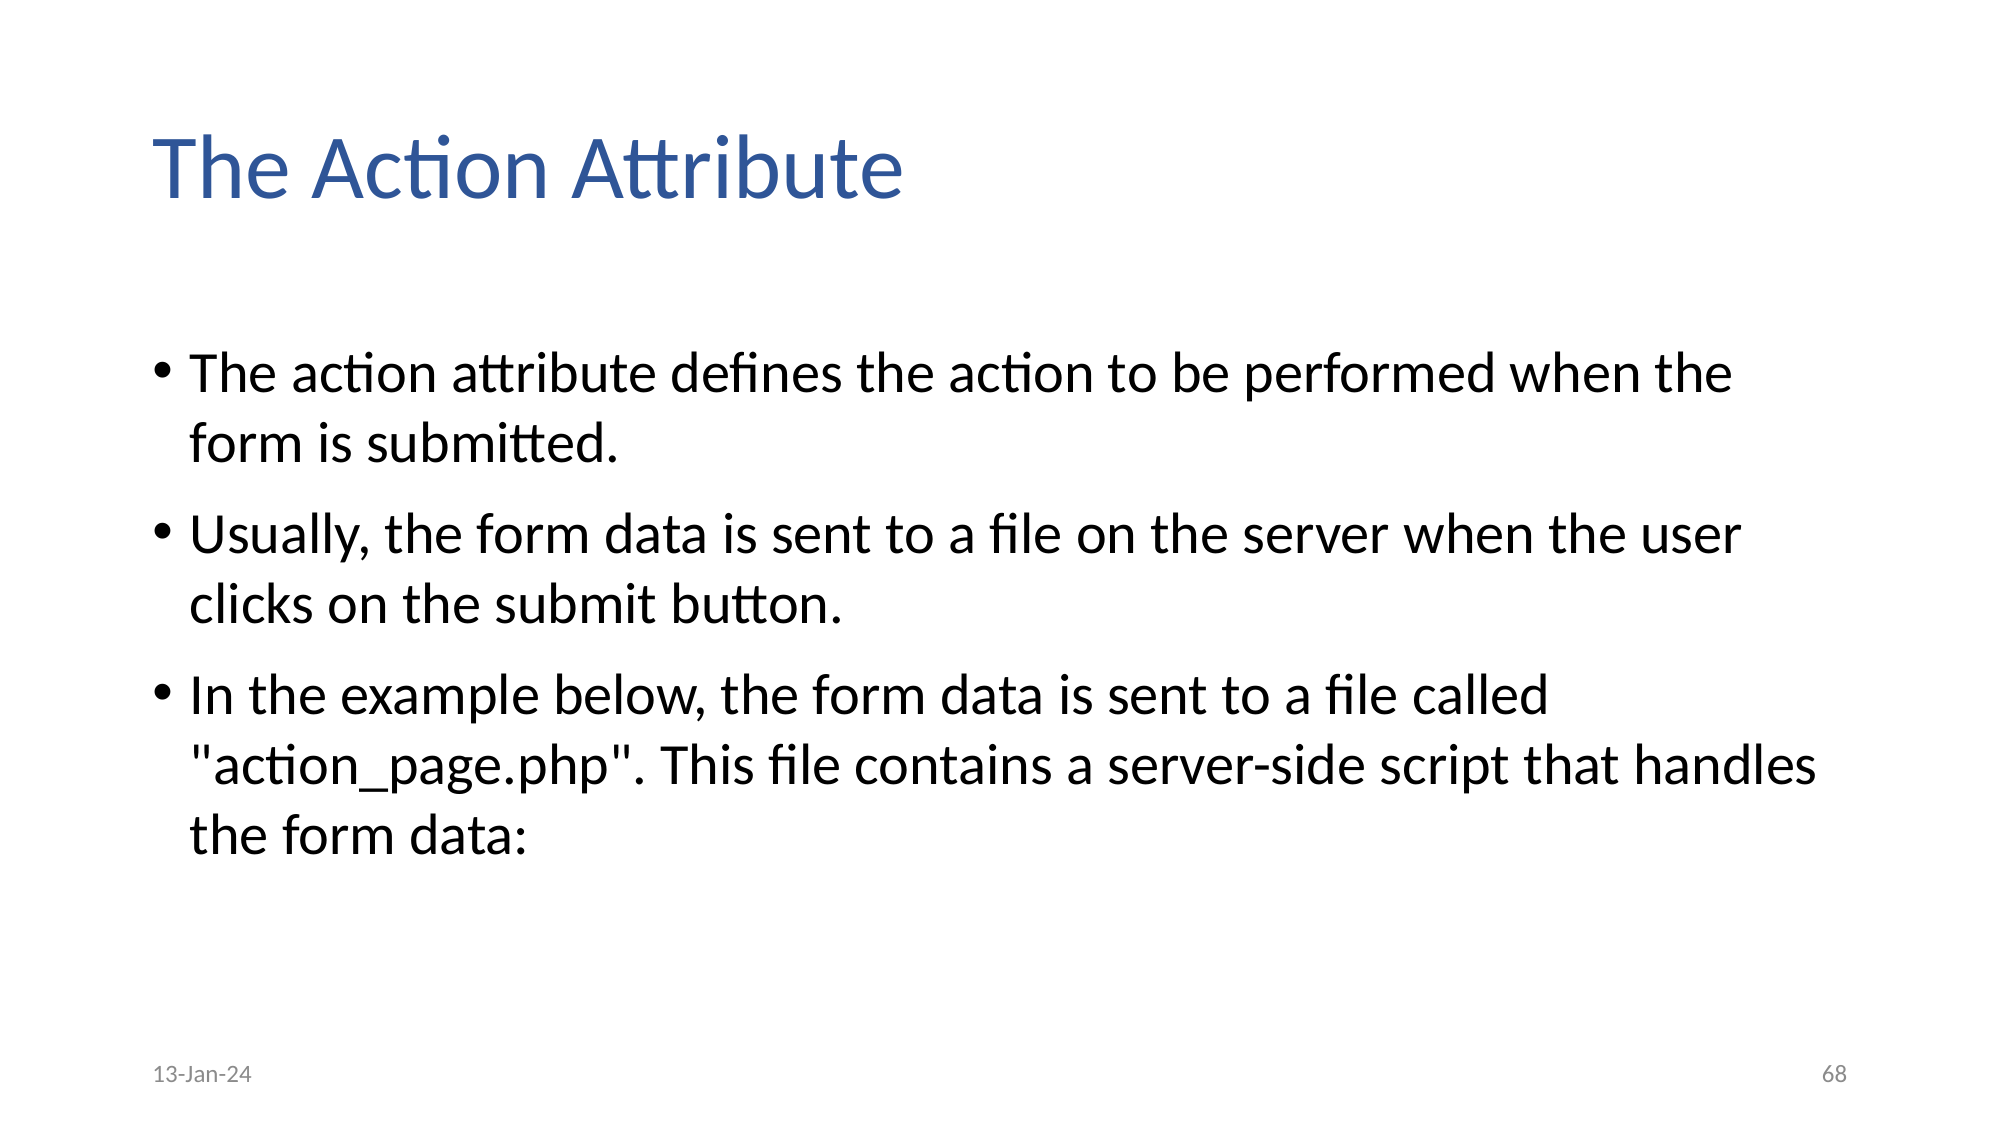

# The Action Attribute
The action attribute defines the action to be performed when the form is submitted.
Usually, the form data is sent to a file on the server when the user clicks on the submit button.
In the example below, the form data is sent to a file called "action_page.php". This file contains a server-side script that handles the form data:
13-Jan-24
68